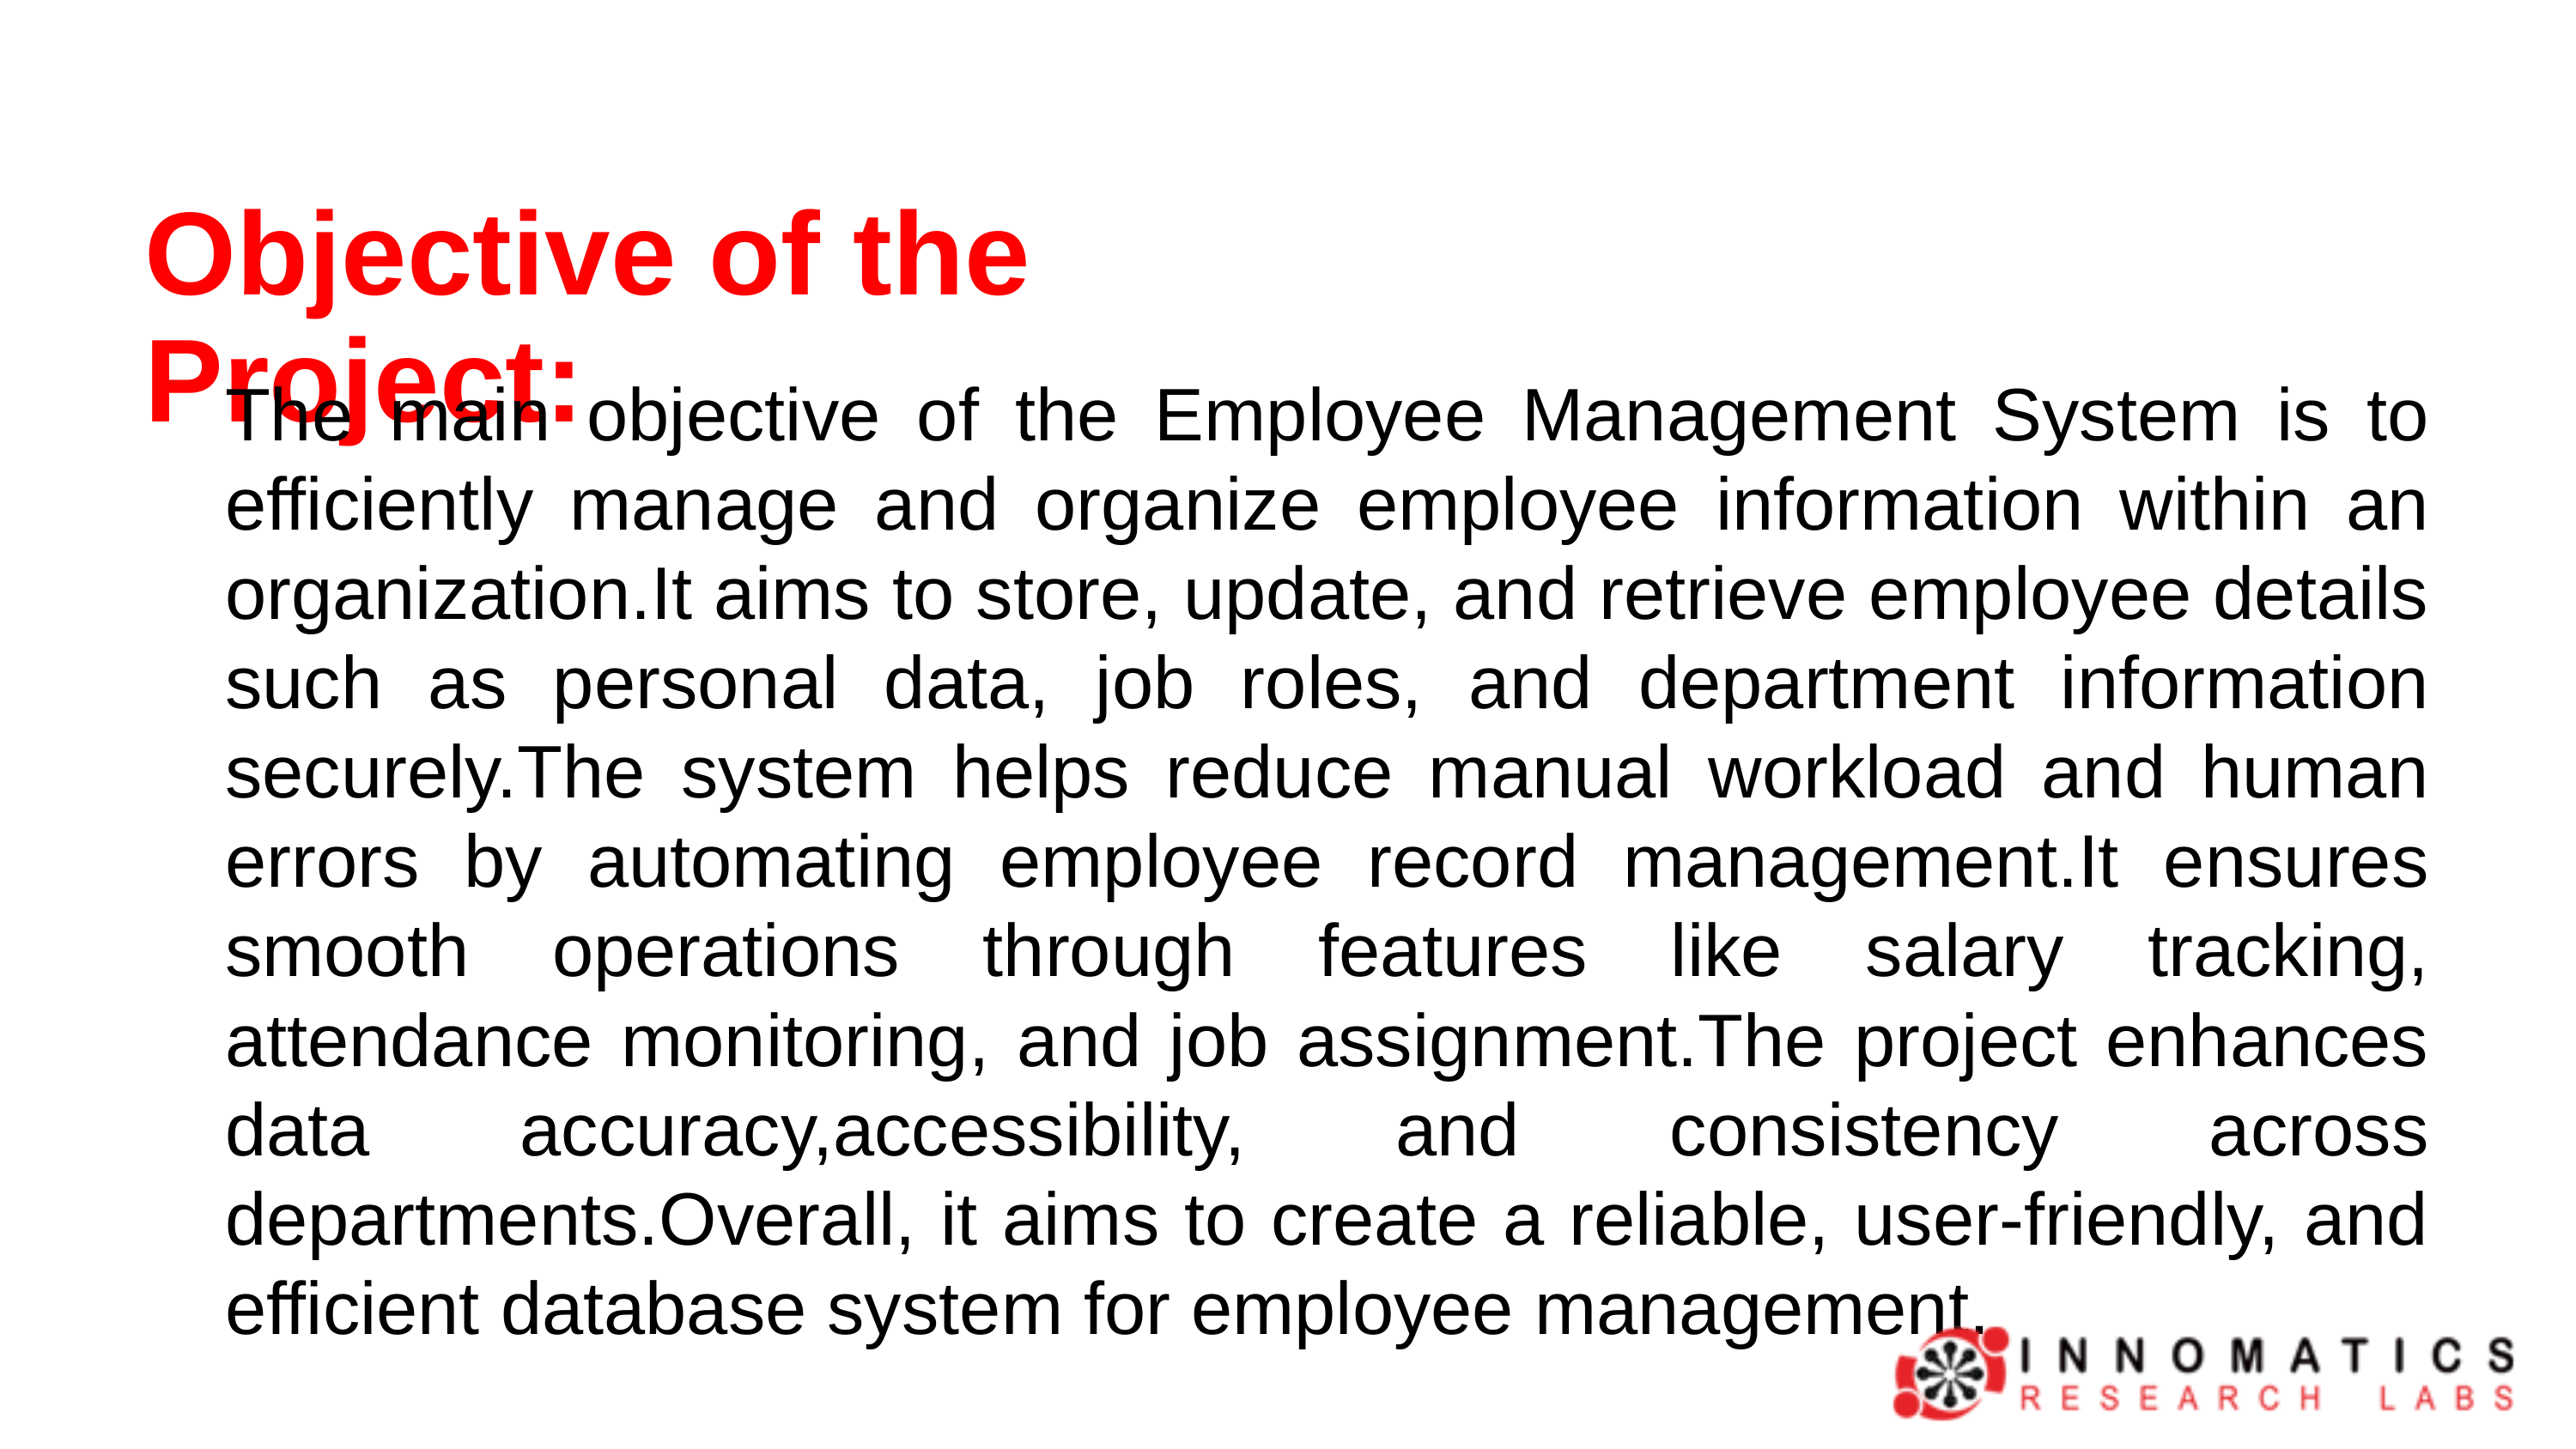

Objective of the Project:
The main objective of the Employee Management System is to efficiently manage and organize employee information within an organization.It aims to store, update, and retrieve employee details such as personal data, job roles, and department information securely.The system helps reduce manual workload and human errors by automating employee record management.It ensures smooth operations through features like salary tracking, attendance monitoring, and job assignment.The project enhances data accuracy,accessibility, and consistency across departments.Overall, it aims to create a reliable, user-friendly, and efficient database system for employee management.